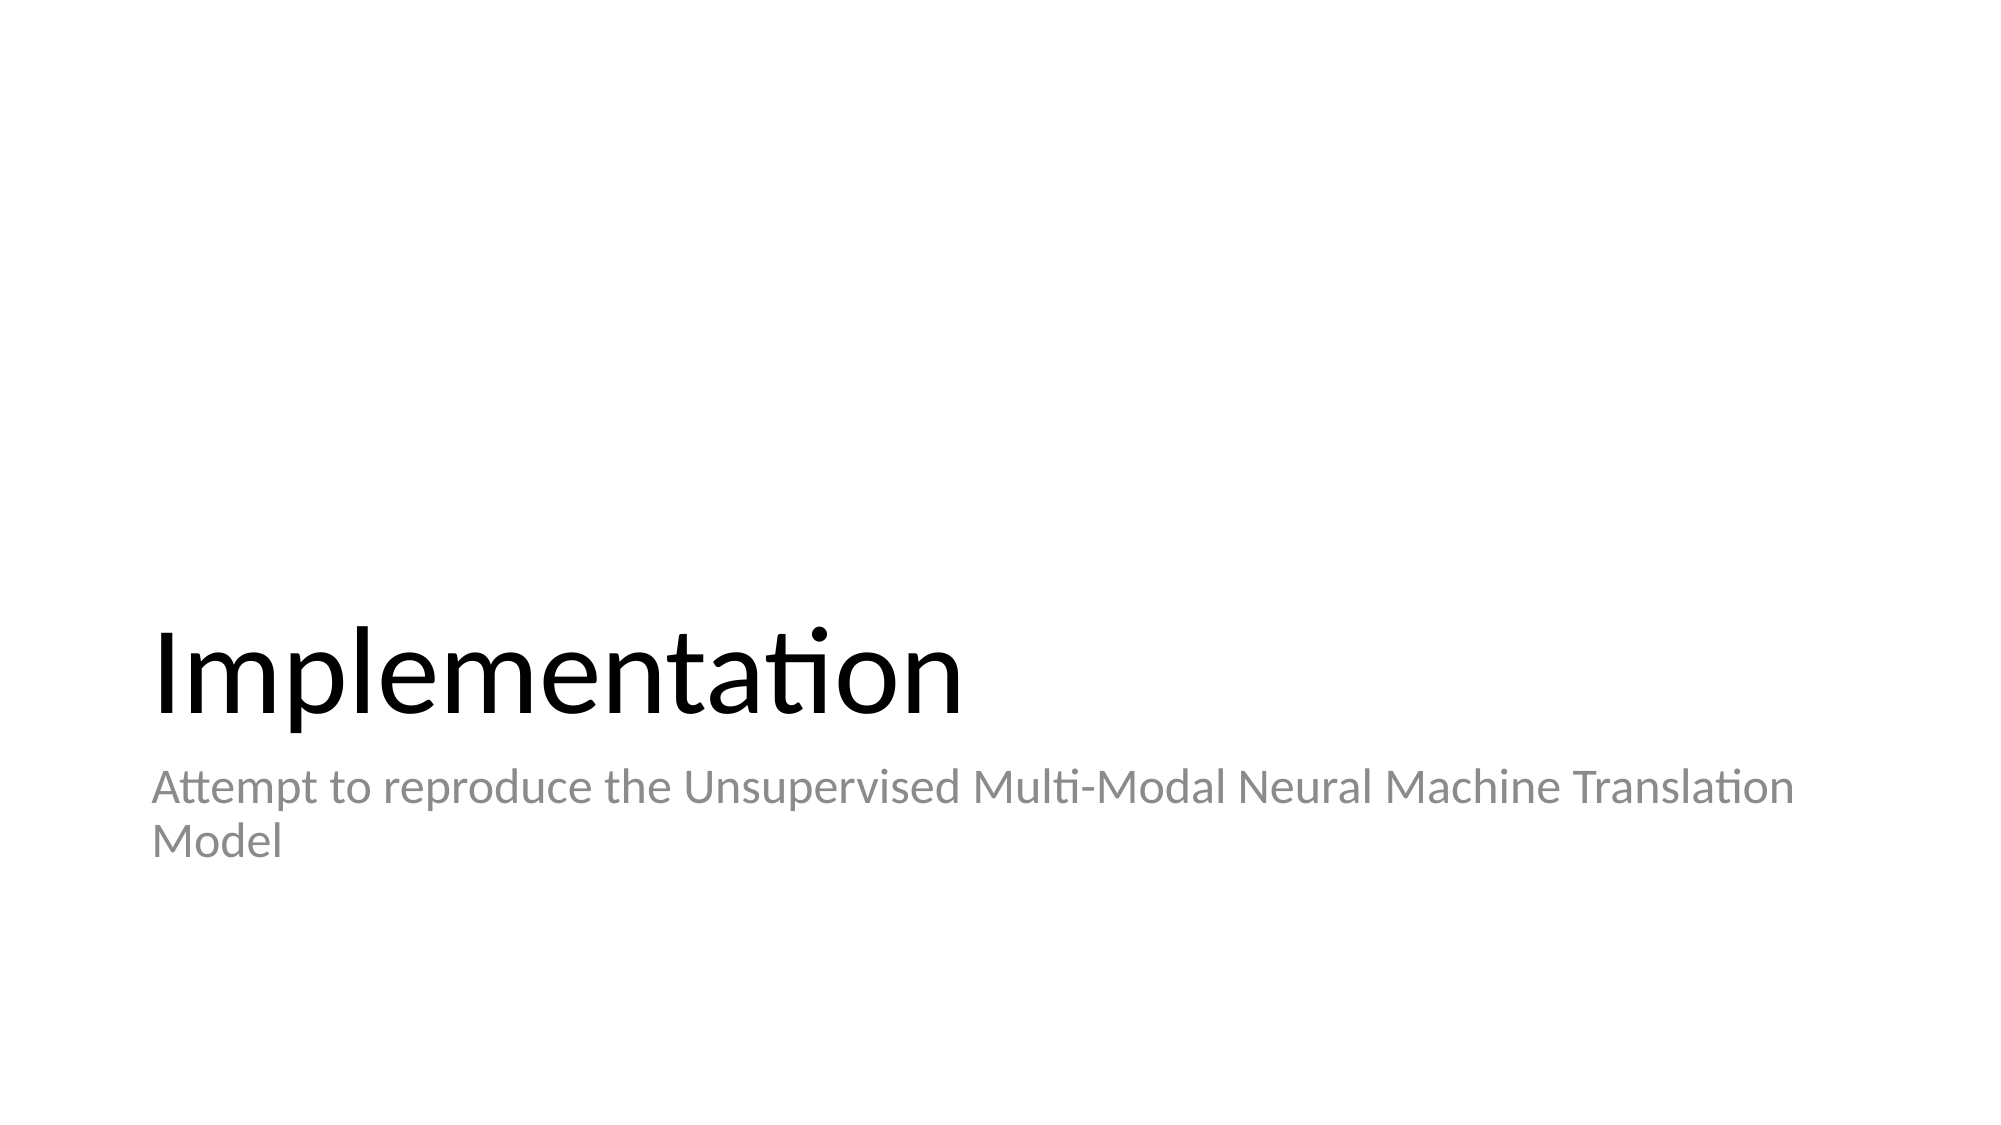

# Implementation
Attempt to reproduce the Unsupervised Multi-Modal Neural Machine Translation  Model